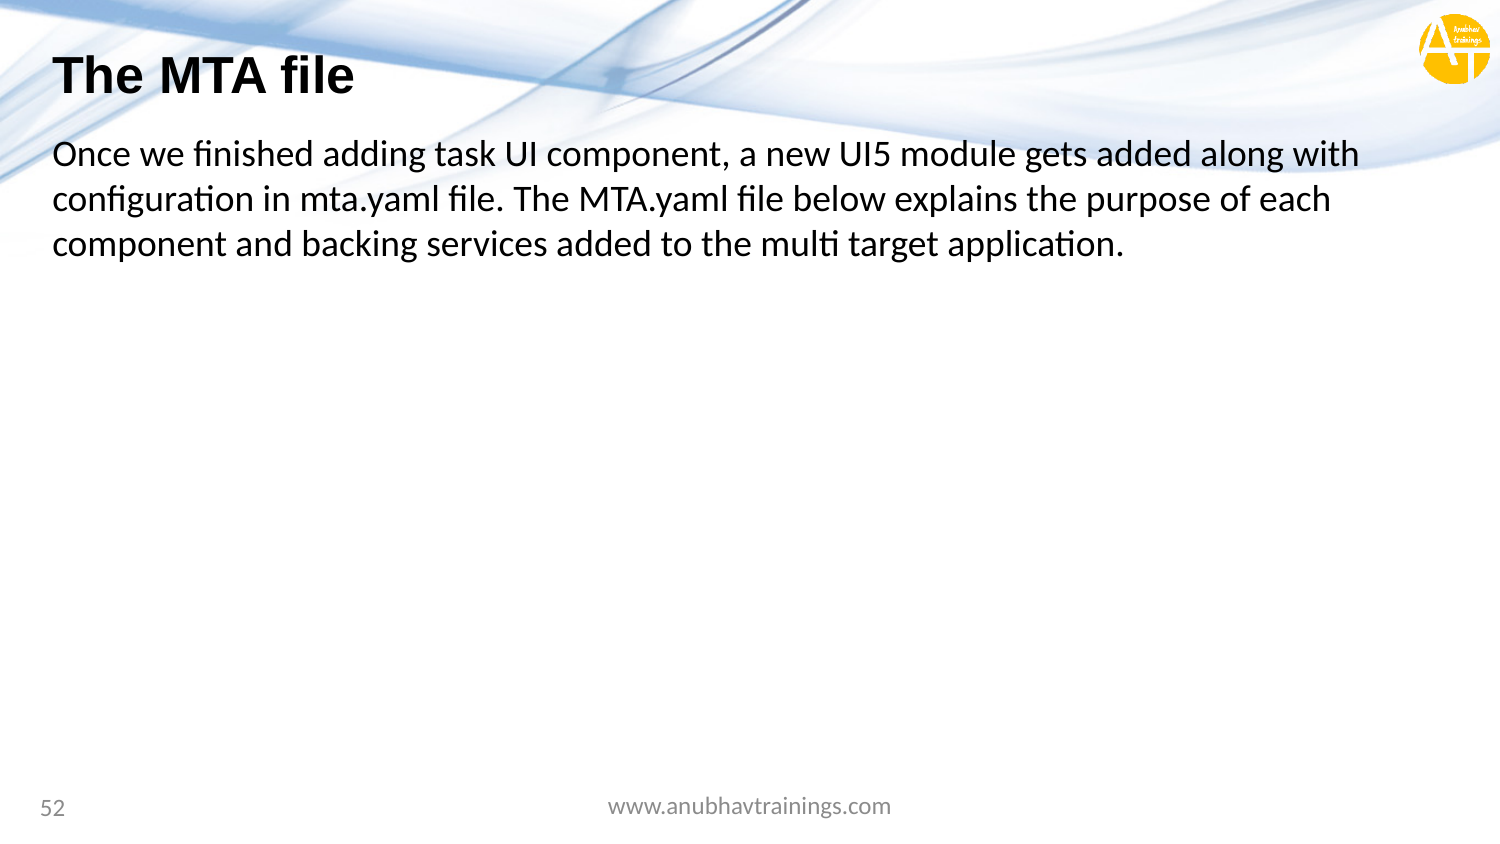

# The MTA file
Once we finished adding task UI component, a new UI5 module gets added along with configuration in mta.yaml file. The MTA.yaml file below explains the purpose of each component and backing services added to the multi target application.
www.anubhavtrainings.com
52